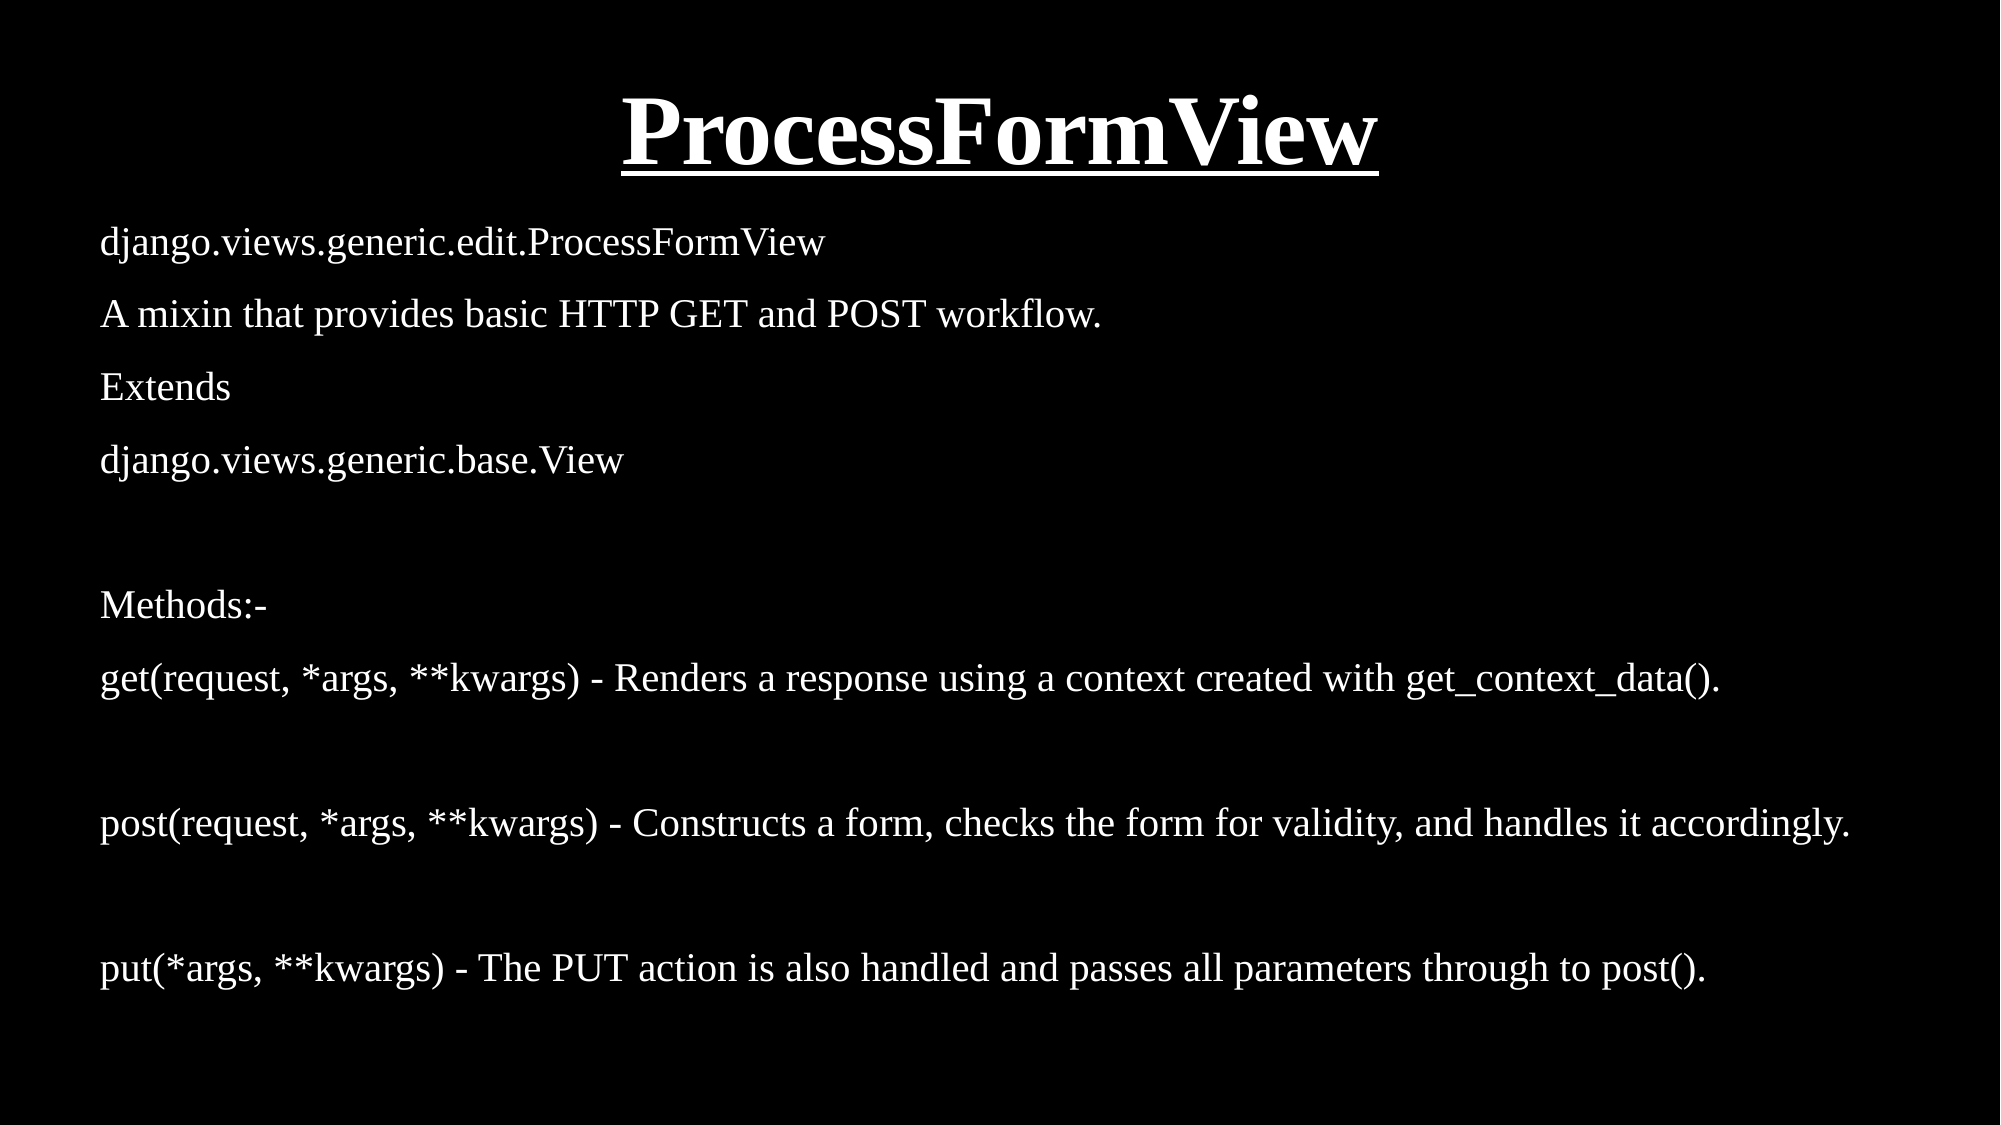

# ProcessFormView
django.views.generic.edit.ProcessFormView
A mixin that provides basic HTTP GET and POST workflow.
Extends
django.views.generic.base.View

Methods:-
get(request, *args, **kwargs) - Renders a response using a context created with get_context_data().

post(request, *args, **kwargs) - Constructs a form, checks the form for validity, and handles it accordingly.

put(*args, **kwargs) - The PUT action is also handled and passes all parameters through to post().